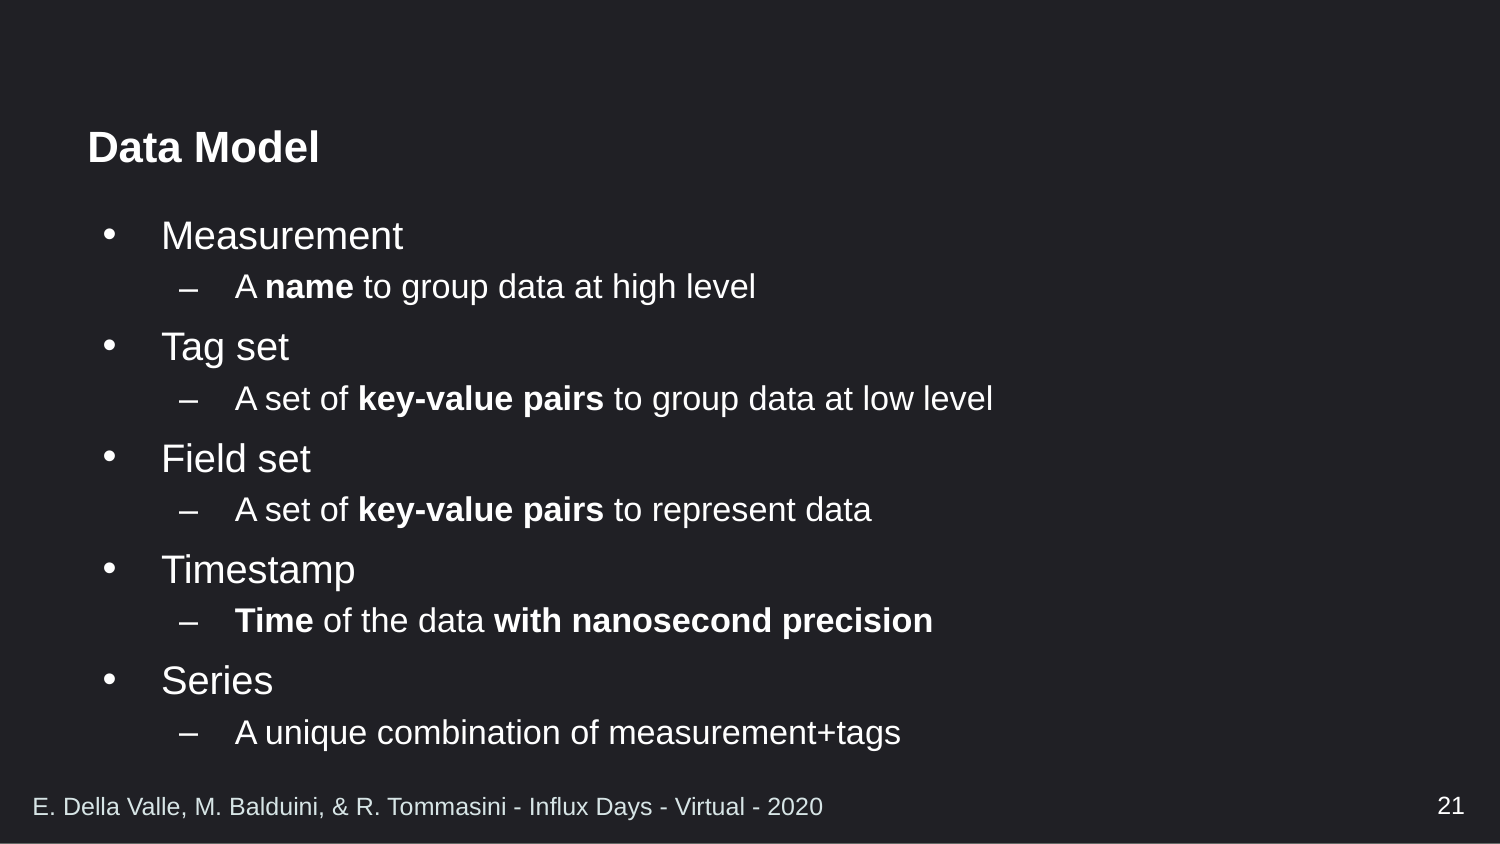

# Data Model
Measurement
A name to group data at high level
Tag set
A set of key-value pairs to group data at low level
Field set
A set of key-value pairs to represent data
Timestamp
Time of the data with nanosecond precision
Series
A unique combination of measurement+tags
21
E. Della Valle, M. Balduini, & R. Tommasini - Influx Days - Virtual - 2020